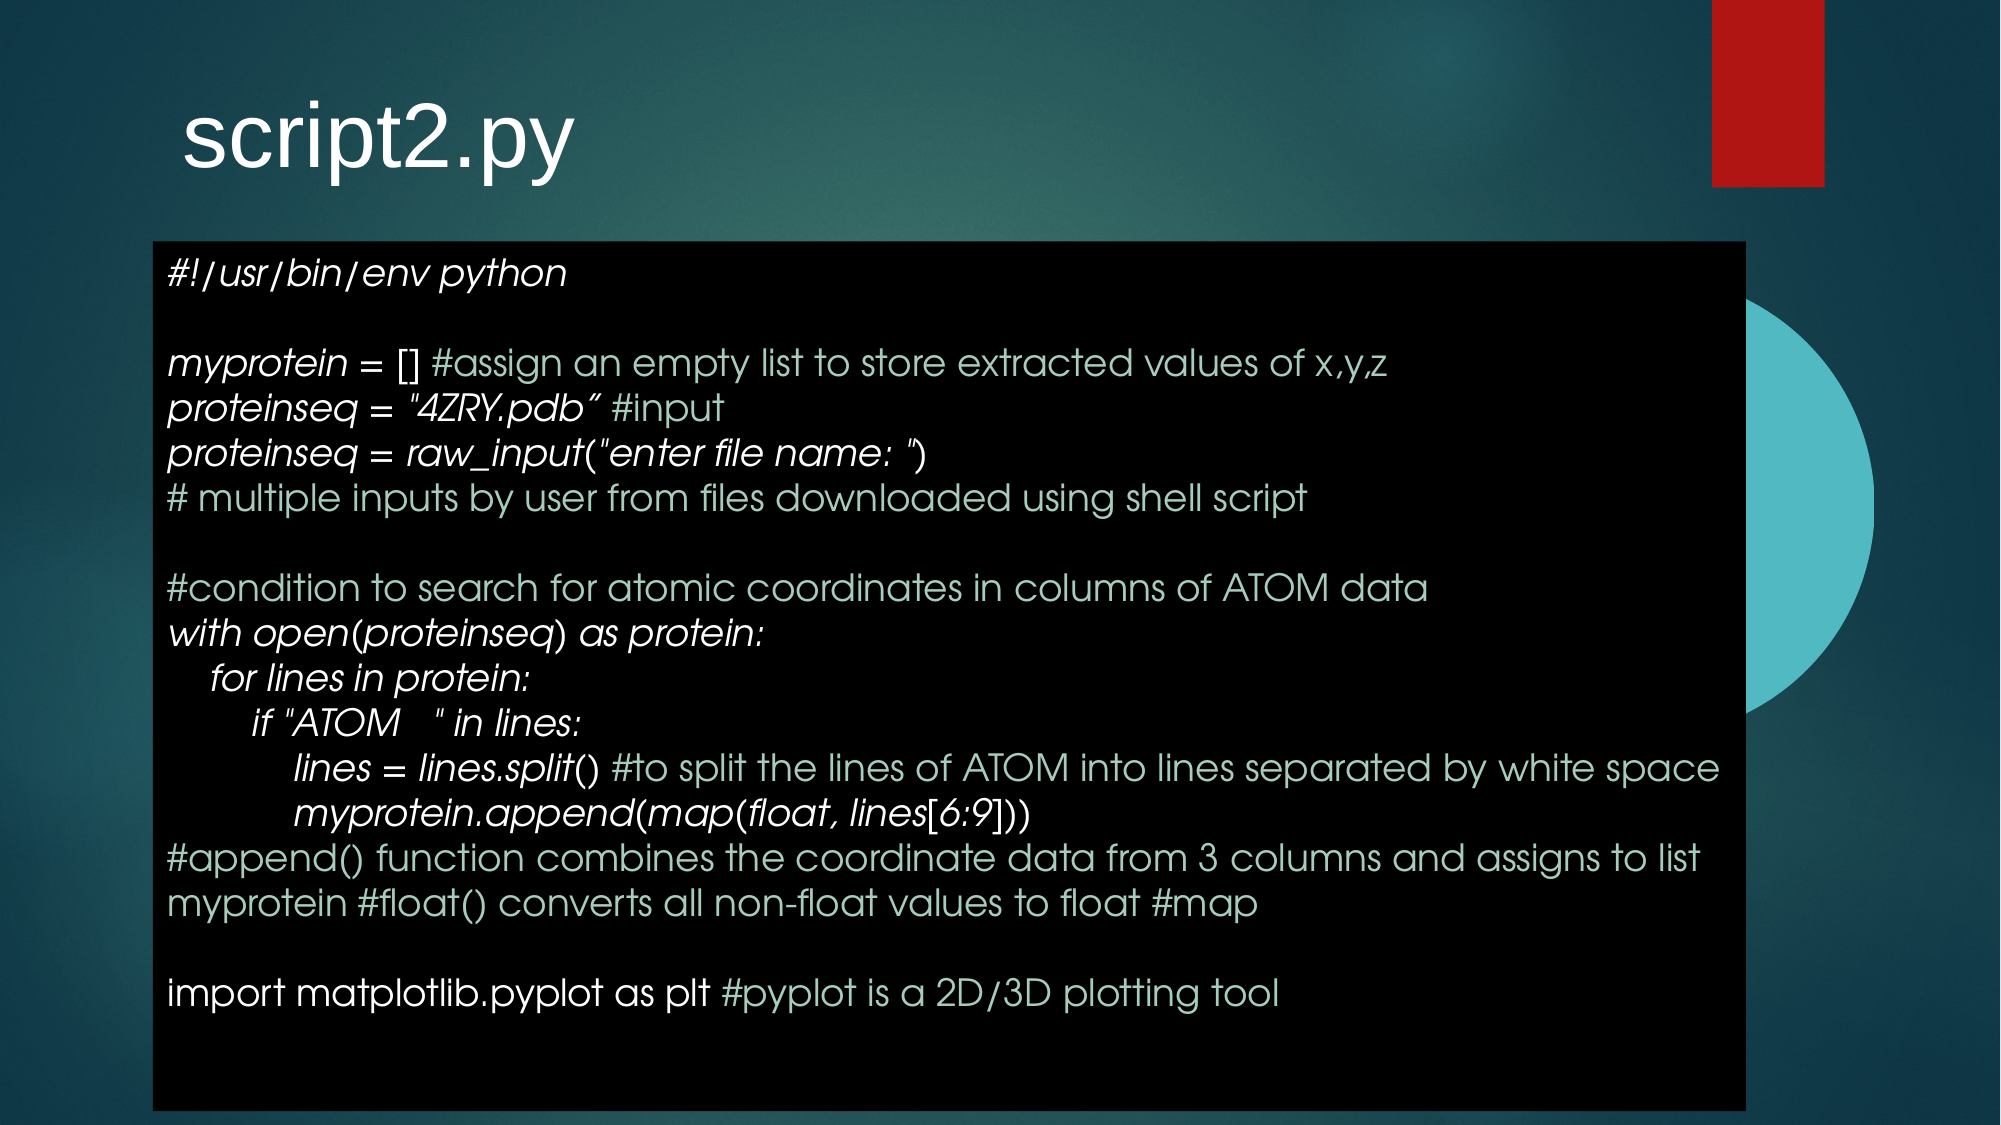

script2.py
#!/usr/bin/env python

myprotein = [] #assign an empty list to store extracted values of x,y,z
proteinseq = "4ZRY.pdb” #input
proteinseq = raw_input("enter file name: ")
# multiple inputs by user from files downloaded using shell script

#condition to search for atomic coordinates in columns of ATOM data
with open(proteinseq) as protein:
    for lines in protein:
        if "ATOM   " in lines:
            lines = lines.split() #to split the lines of ATOM into lines separated by white space
            myprotein.append(map(float, lines[6:9]))
#append() function combines the coordinate data from 3 columns and assigns to list myprotein #float() converts all non-float values to float #map

import matplotlib.pyplot as plt #pyplot is a 2D/3D plotting tool